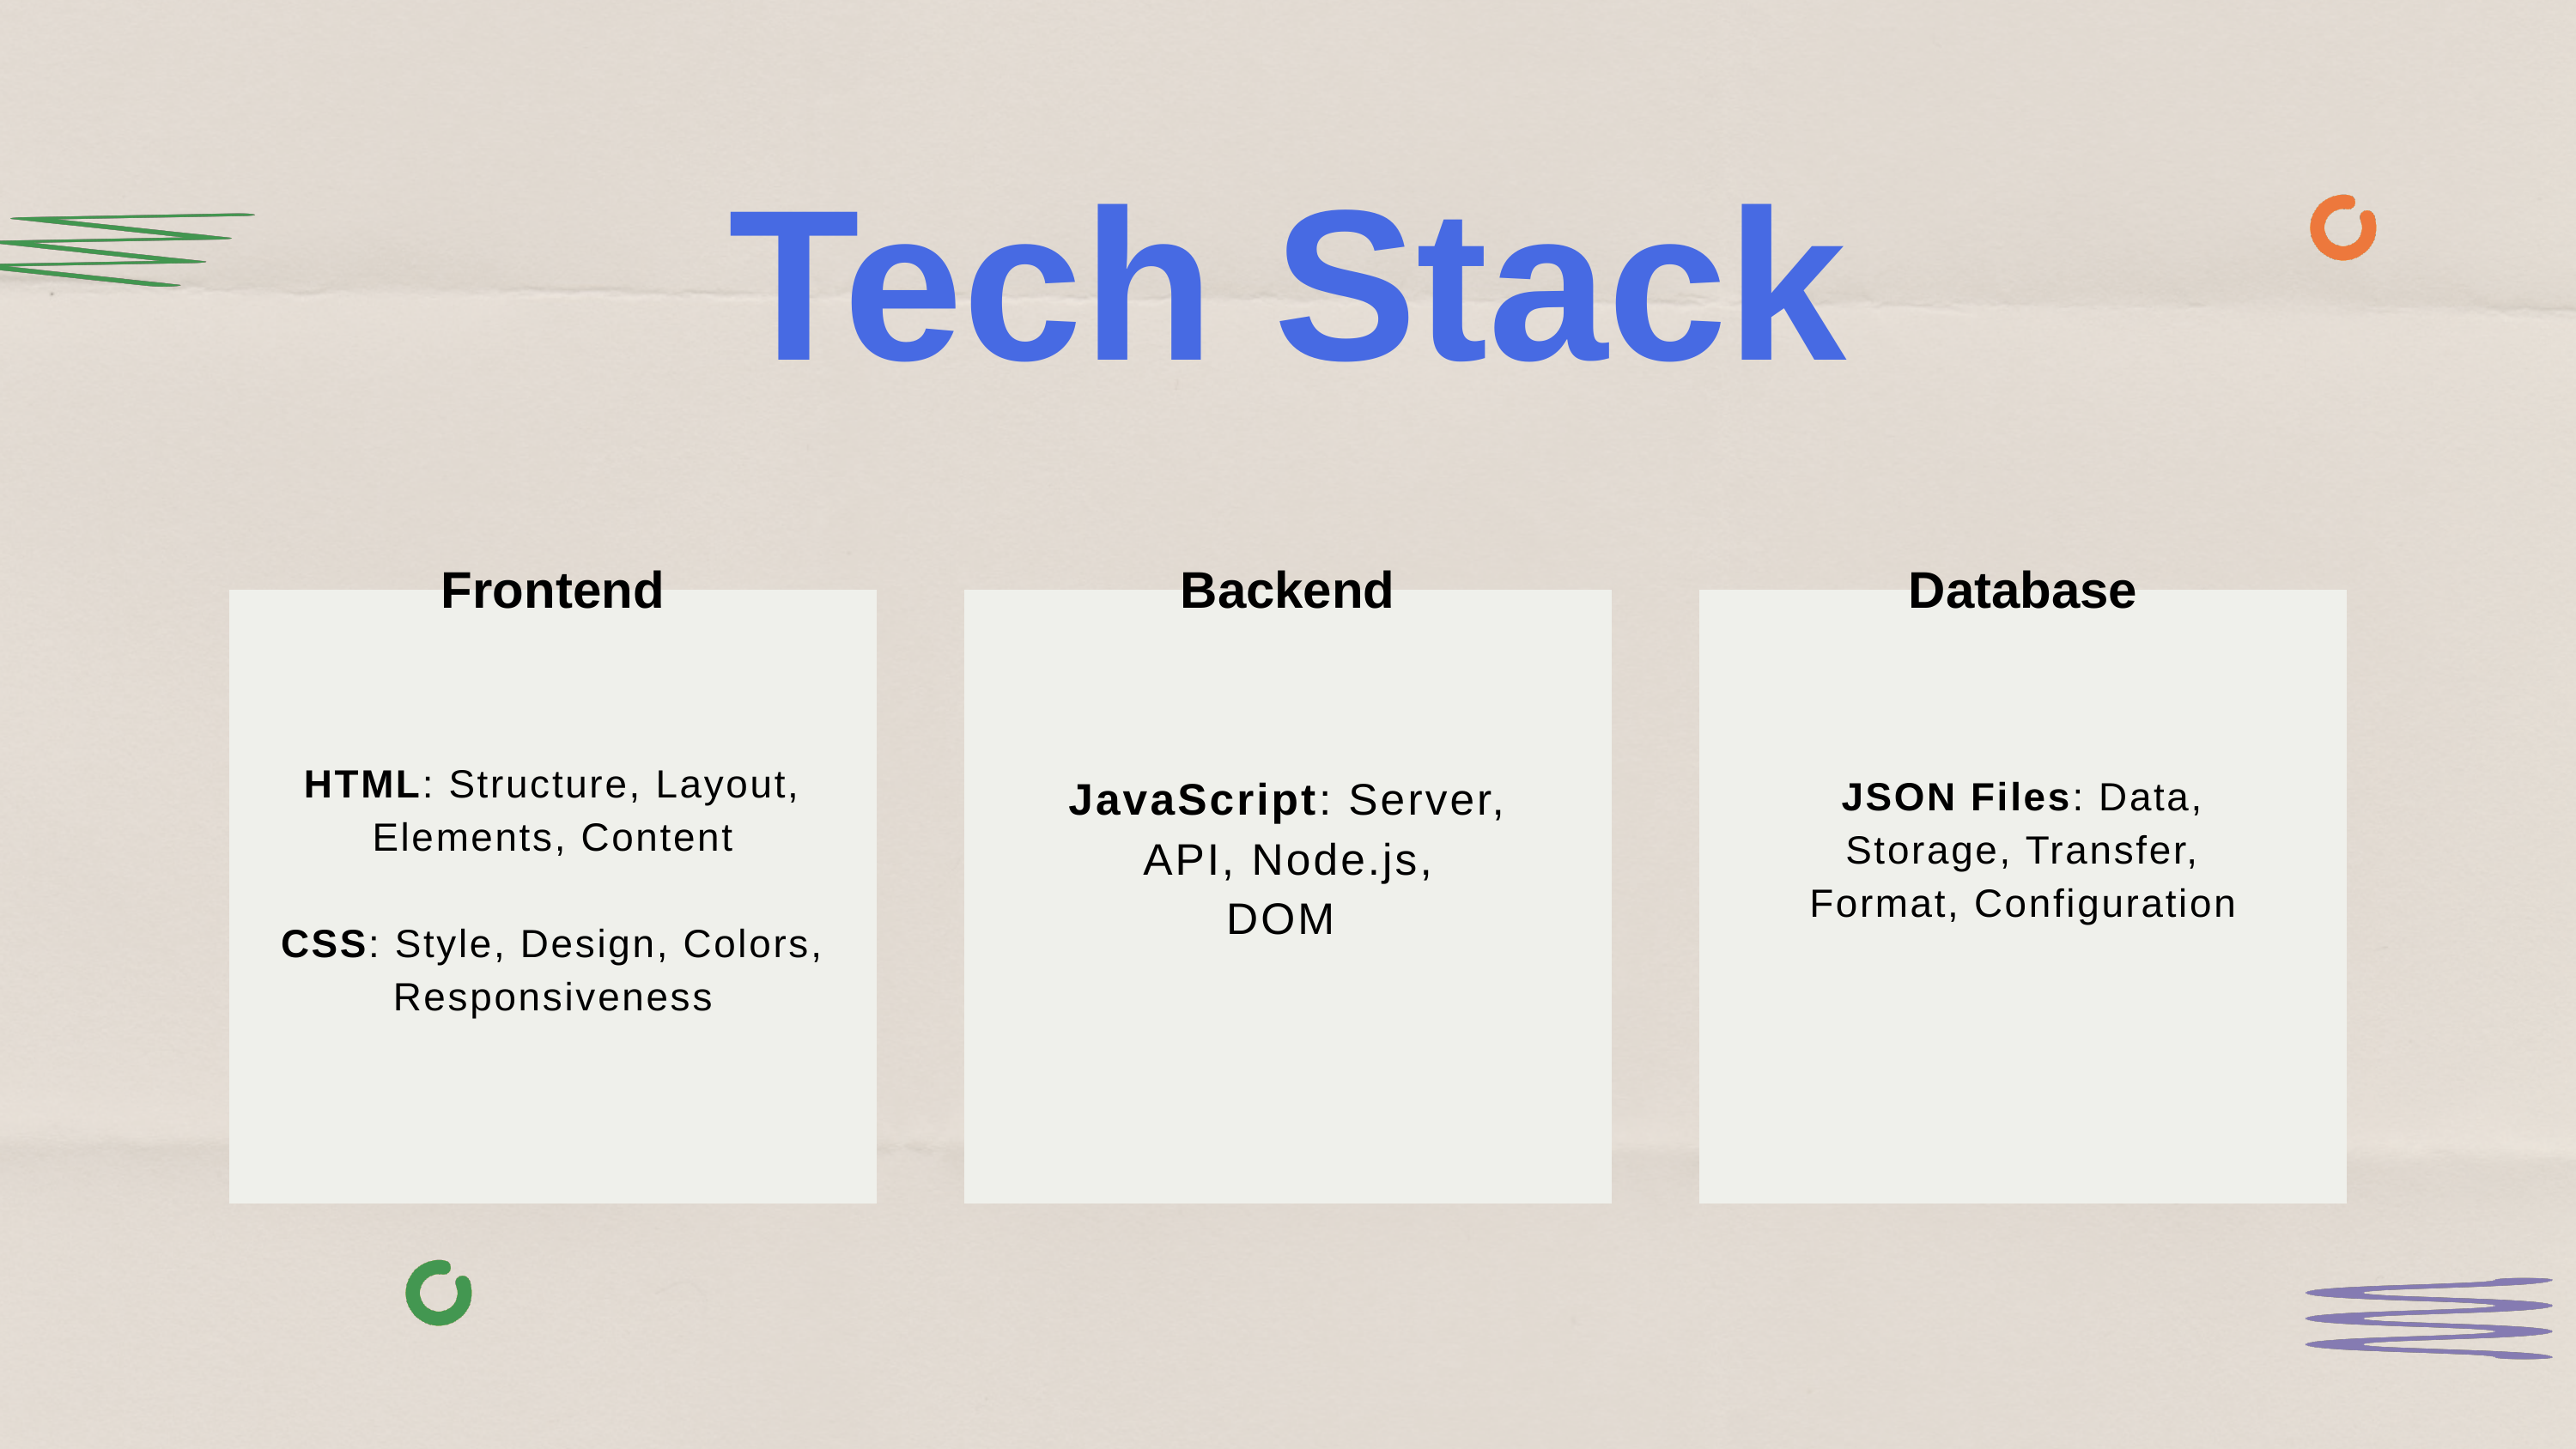

Tech Stack
Frontend
Backend
Database

HTML: Structure, Layout, Elements, Content

CSS: Style, Design, Colors, Responsiveness

JavaScript: Server, API, Node.js,
DOM

JSON Files: Data, Storage, Transfer, Format, Configuration